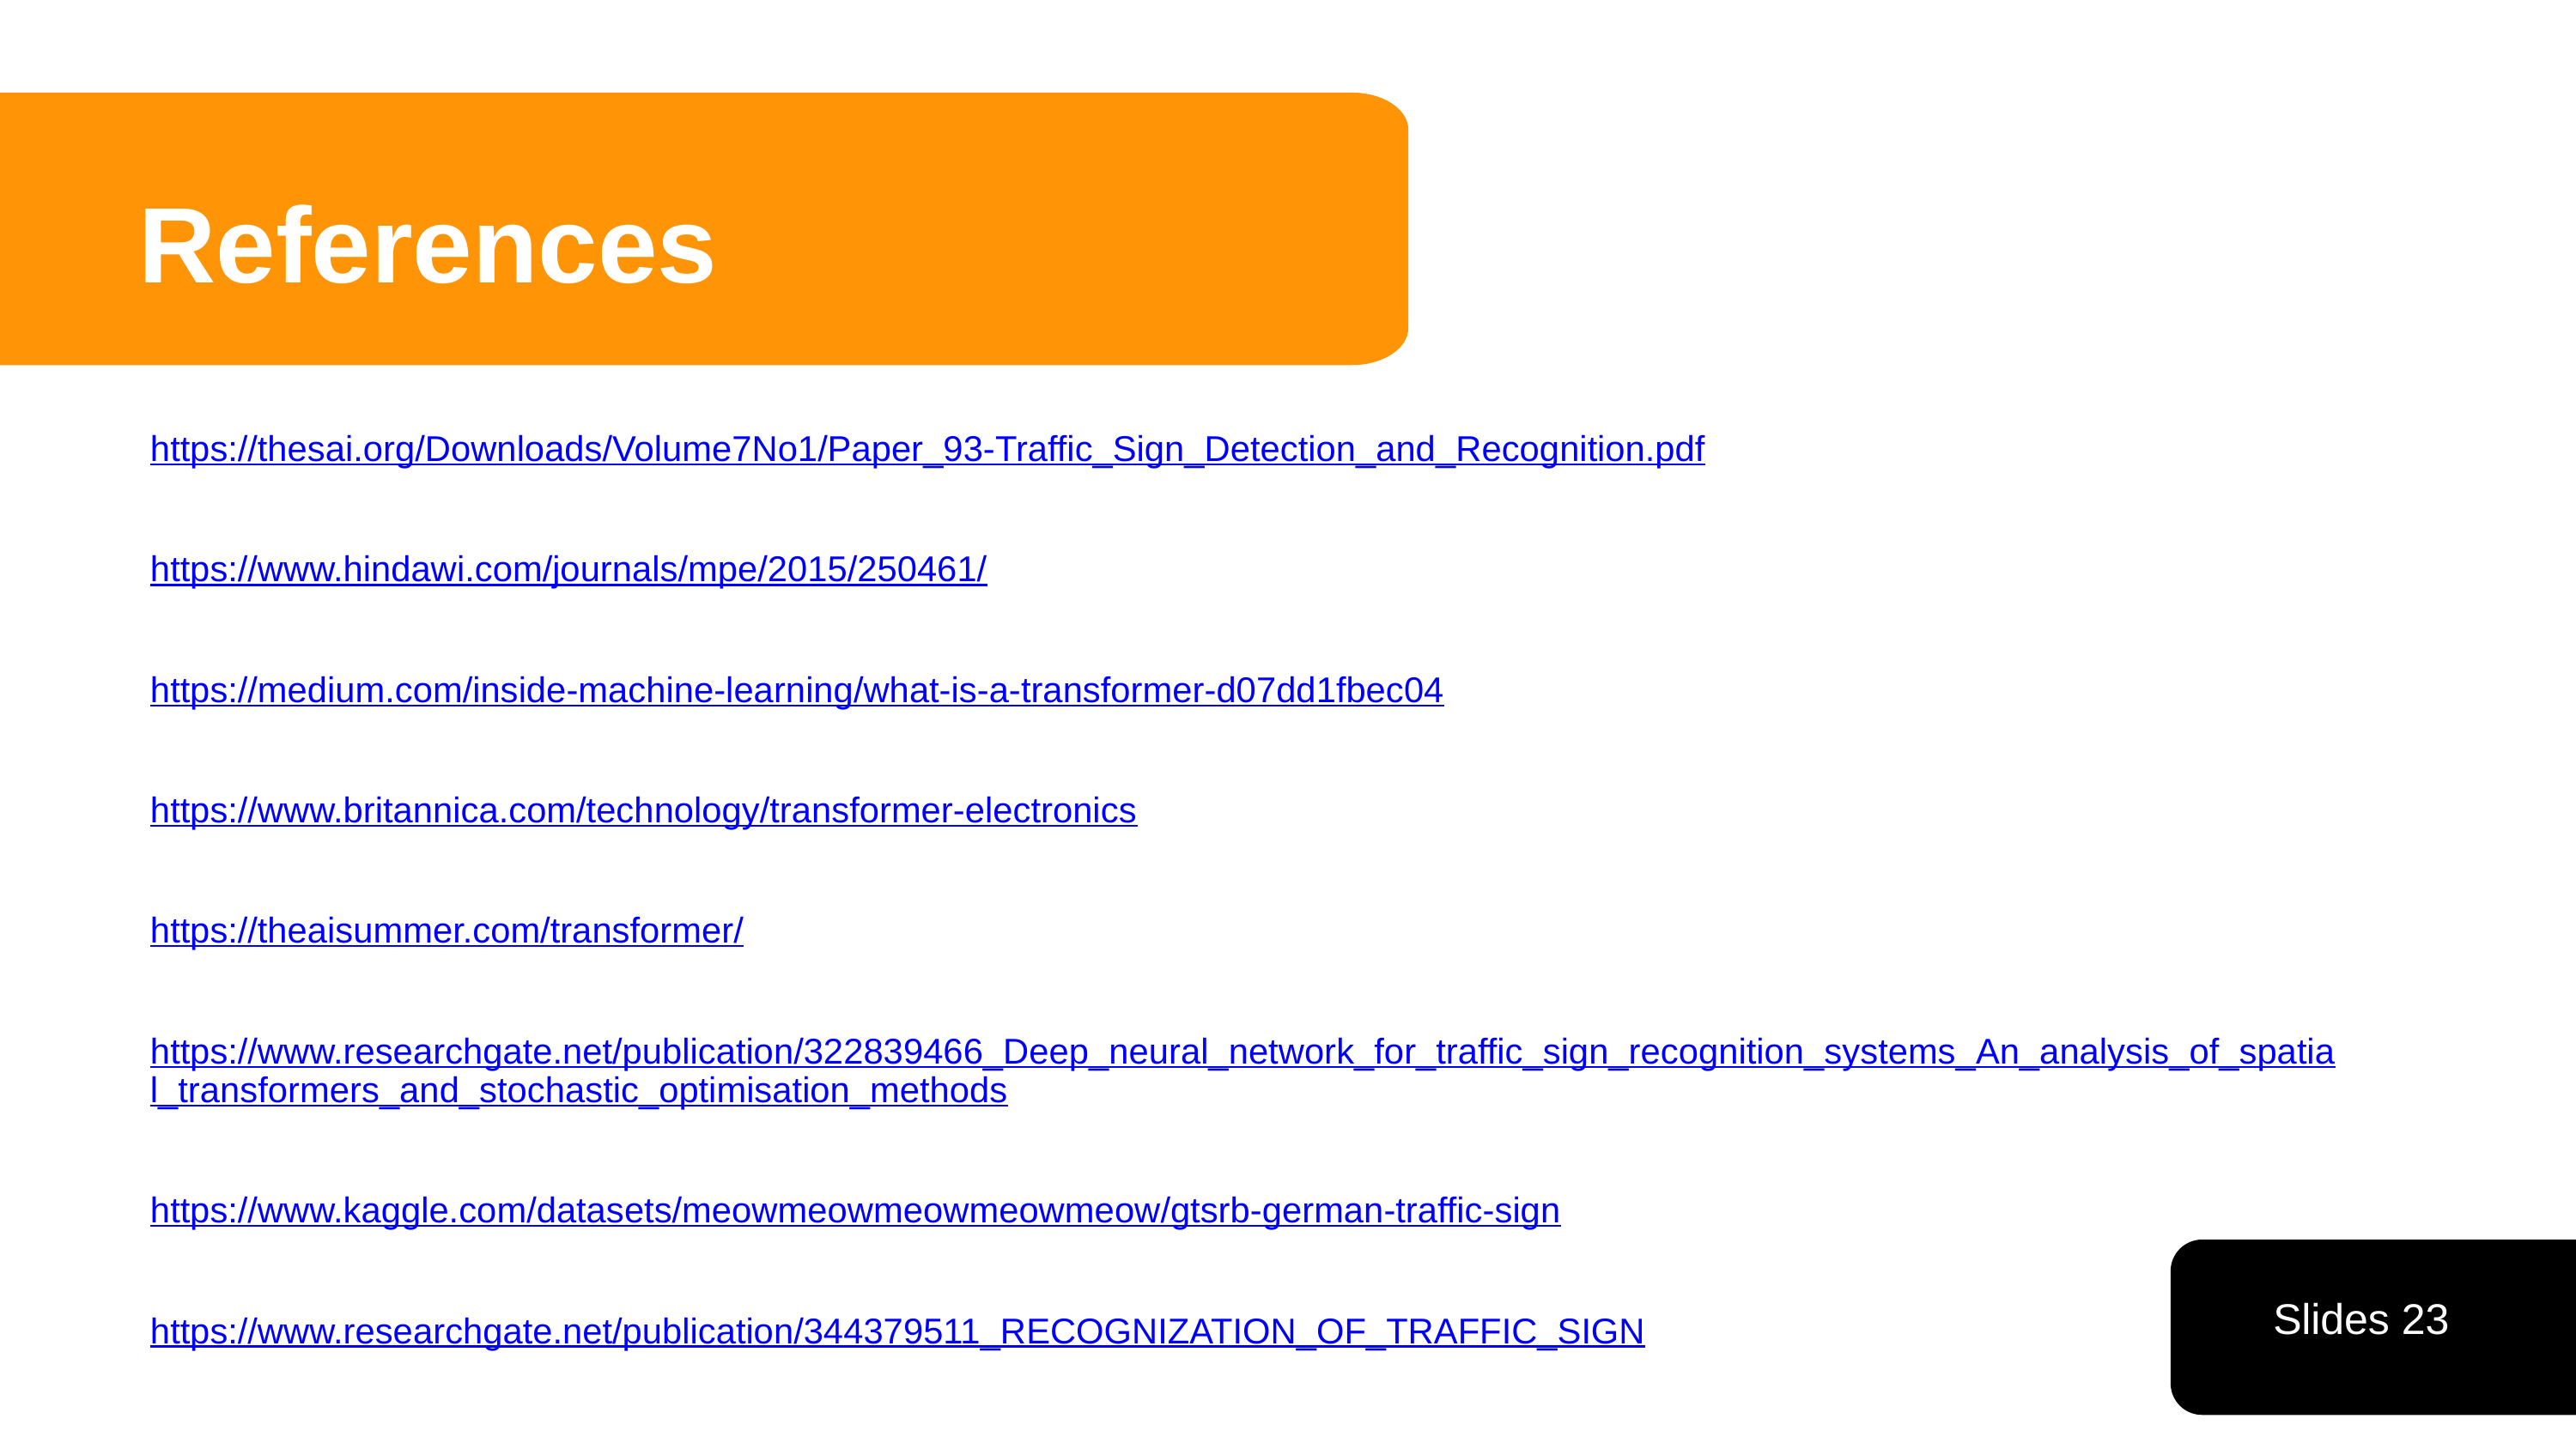

References

https://thesai.org/Downloads/Volume7No1/Paper_93-Traffic_Sign_Detection_and_Recognition.pdf

https://www.hindawi.com/journals/mpe/2015/250461/

https://medium.com/inside-machine-learning/what-is-a-transformer-d07dd1fbec04

https://www.britannica.com/technology/transformer-electronics

https://theaisummer.com/transformer/

https://www.researchgate.net/publication/322839466_Deep_neural_network_for_traffic_sign_recognition_systems_An_analysis_of_spatial_transformers_and_stochastic_optimisation_methods

https://www.kaggle.com/datasets/meowmeowmeowmeowmeow/gtsrb-german-traffic-sign

https://www.researchgate.net/publication/344379511_RECOGNIZATION_OF_TRAFFIC_SIGN
Aim

Slides 23